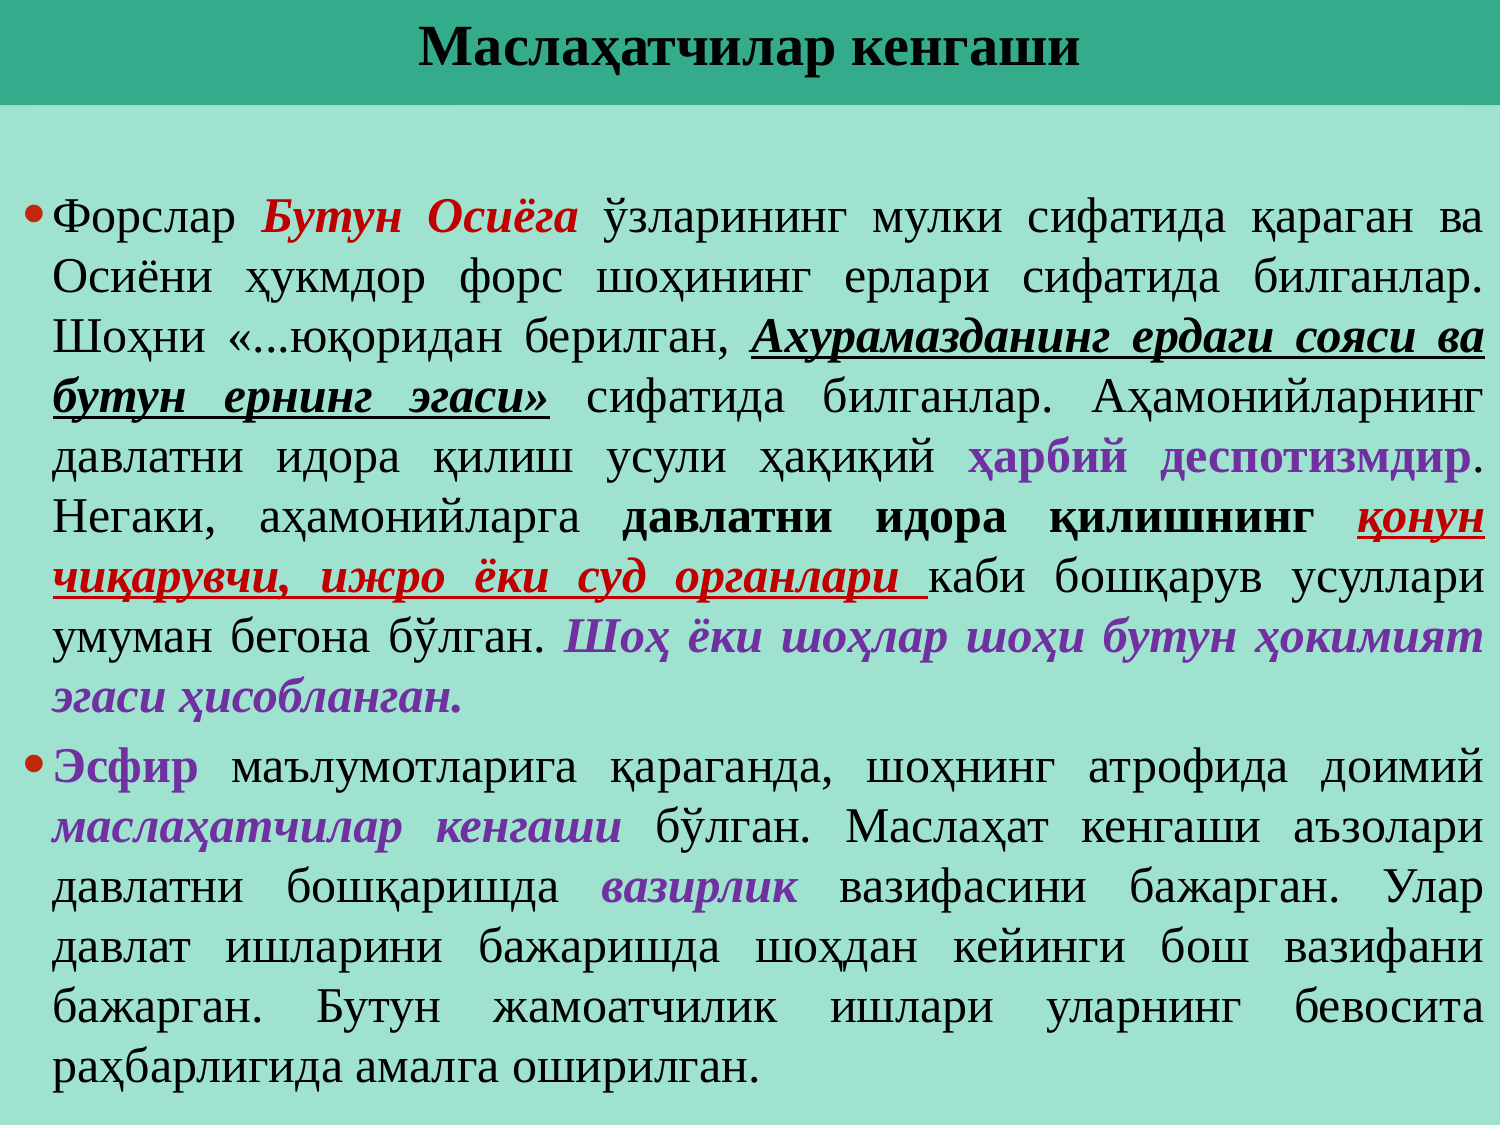

# Маслаҳатчилар кенгаши

Форслар Бутун Осиёга ўзларининг мулки сифатида қараган ва Осиёни ҳукмдор форс шоҳининг ерлари сифатида билганлар. Шоҳни «...юқоридан берилган, Ахурамазданинг ердаги сояси ва бутун ернинг эгаси» сифатида билганлар. Аҳамонийларнинг давлатни идора қилиш усули ҳақиқий ҳарбий деспотизмдир. Негаки, аҳамонийларга давлатни идора қилишнинг қонун чиқарувчи, ижро ёки суд органлари каби бошқарув усуллари умуман бегона бўлган. Шоҳ ёки шоҳлар шоҳи бутун ҳокимият эгаси ҳисобланган.
Эсфир маълумотларига қараганда, шоҳнинг атрофида доимий маслаҳатчилар кенгаши бўлган. Маслаҳат кенгаши аъзолари давлатни бошқаришда вазирлик вазифасини бажарган. Улар давлат ишларини бажаришда шоҳдан кейинги бош вазифани бажарган. Бутун жамоатчилик ишлари уларнинг бевосита раҳбарлигида амалга оширилган.